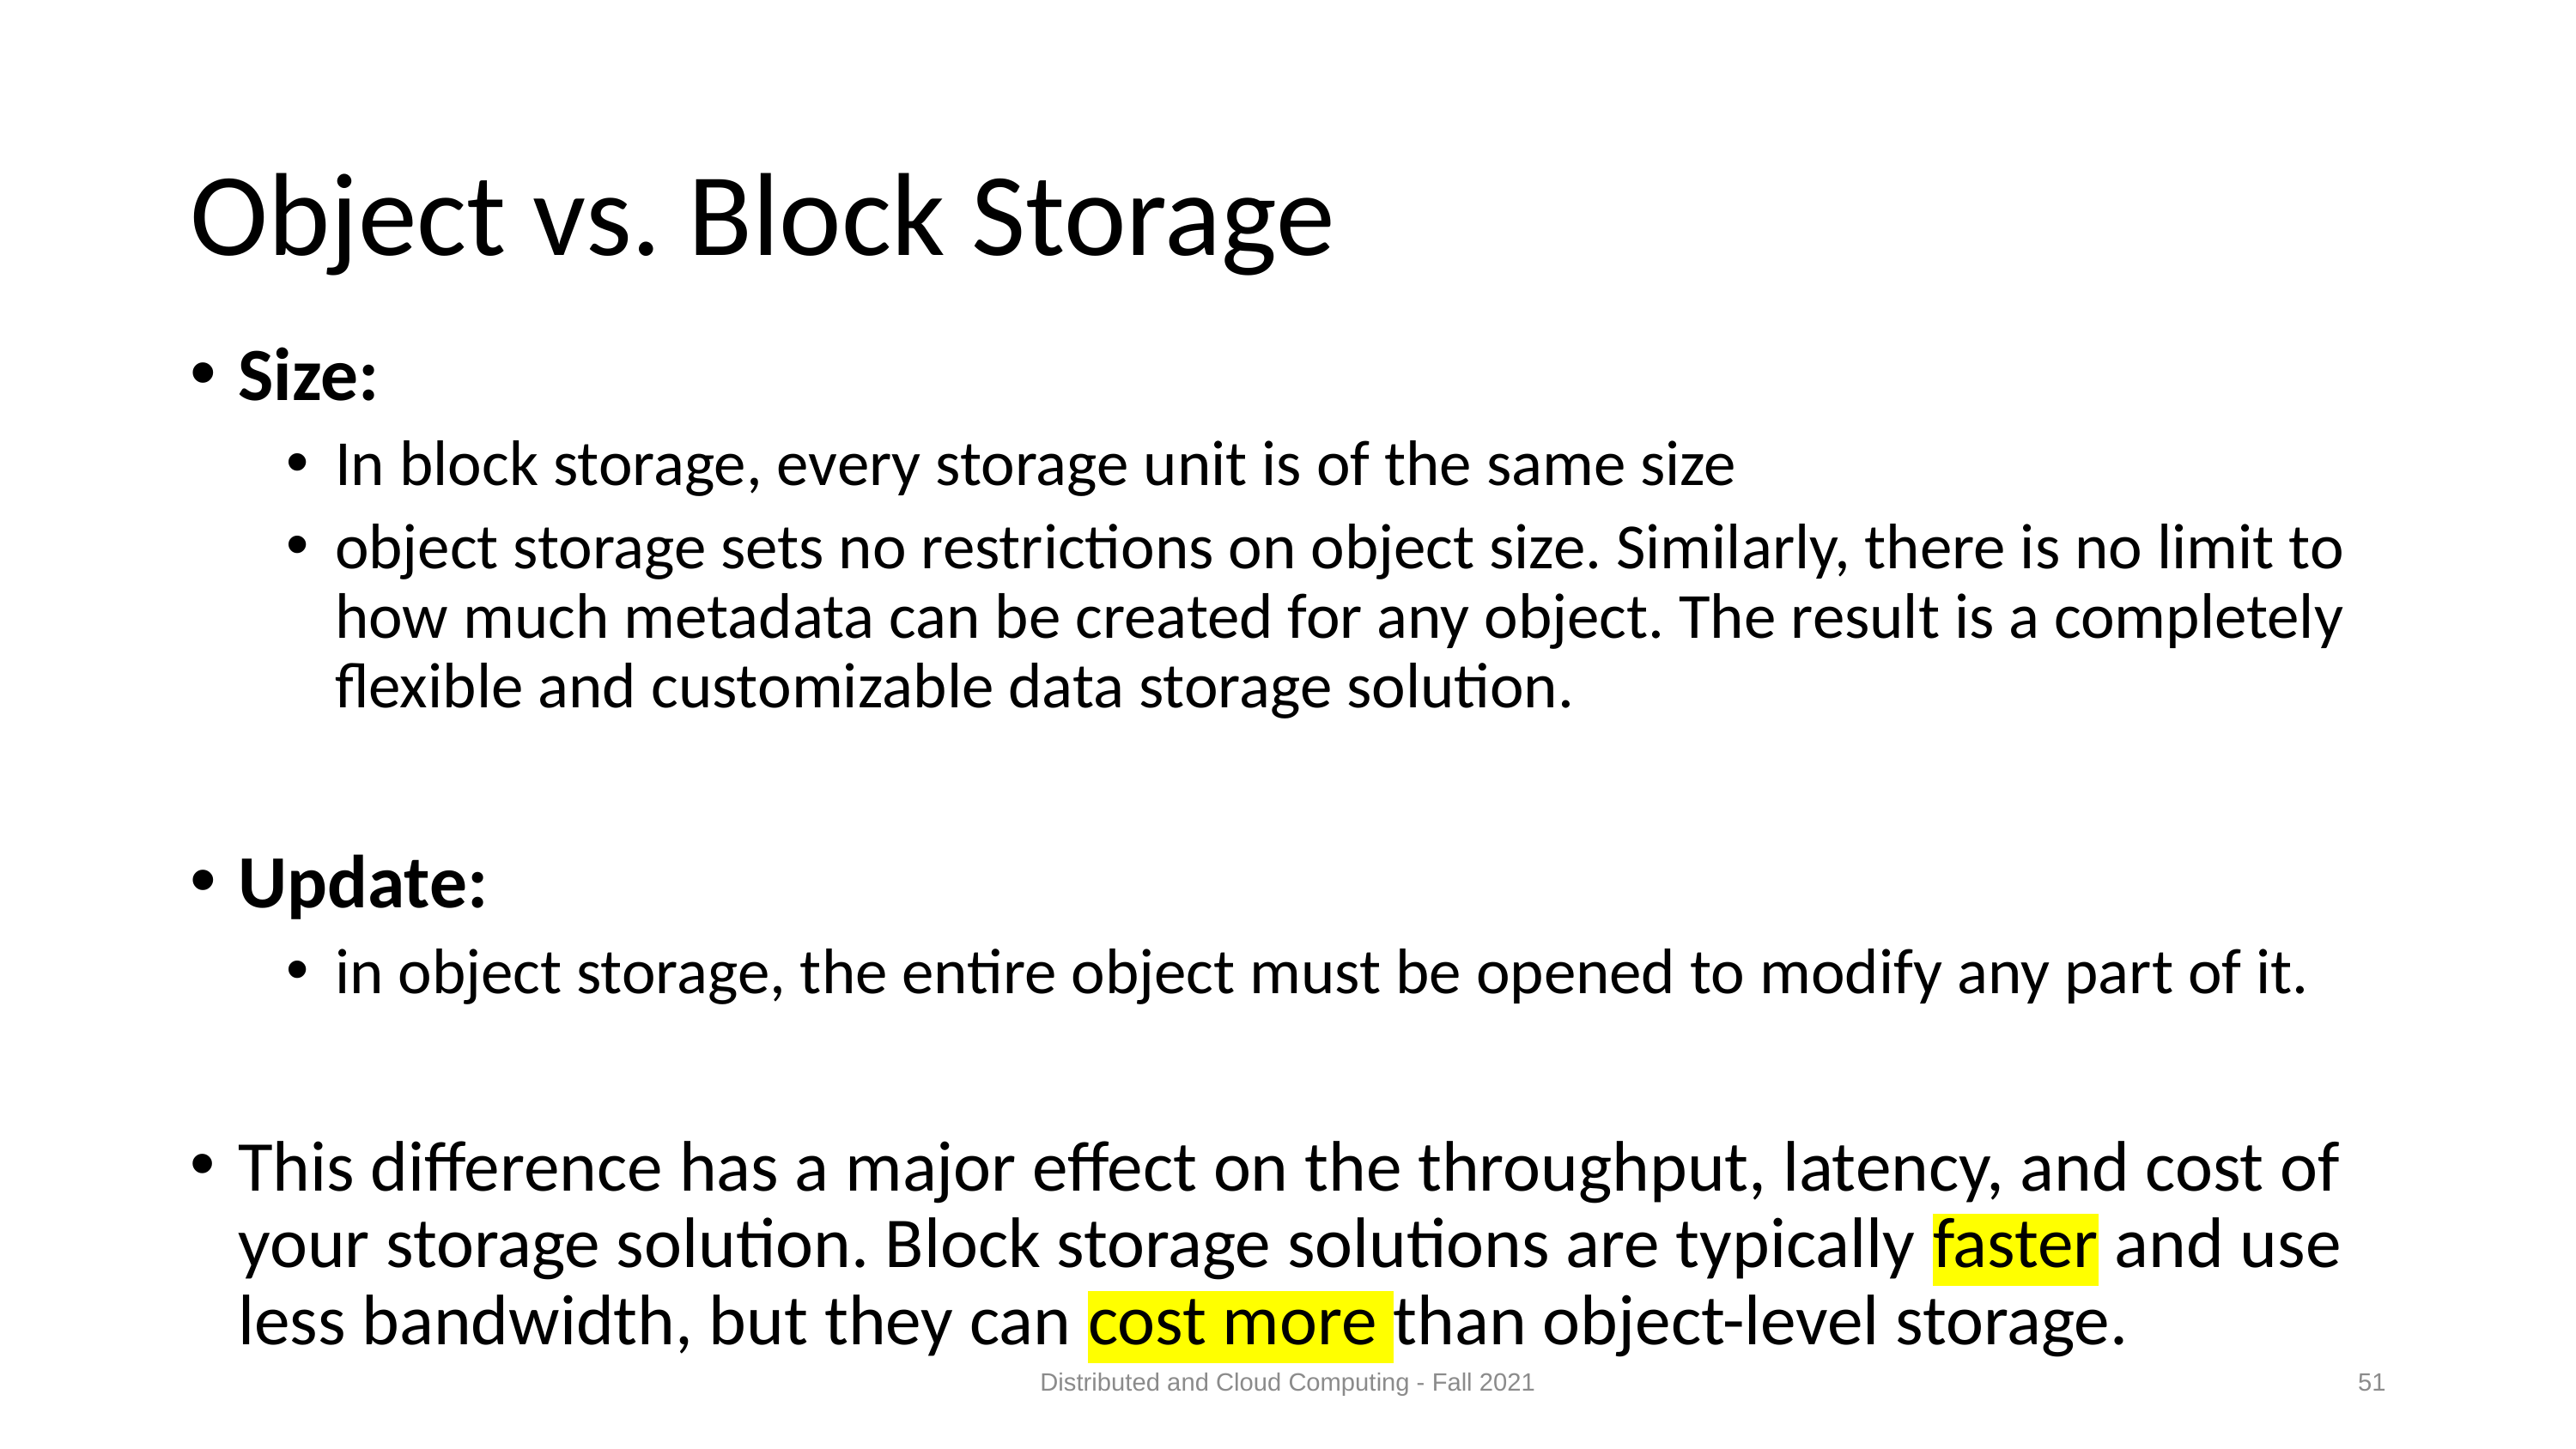

# Object vs. Block Storage
Size:
In block storage, every storage unit is of the same size
object storage sets no restrictions on object size. Similarly, there is no limit to how much metadata can be created for any object. The result is a completely flexible and customizable data storage solution.

Update:
in object storage, the entire object must be opened to modify any part of it.

This difference has a major effect on the throughput, latency, and cost of your storage solution. Block storage solutions are typically faster and use less bandwidth, but they can cost more than object-level storage.

Distributed and Cloud Computing - Fall 2021
51